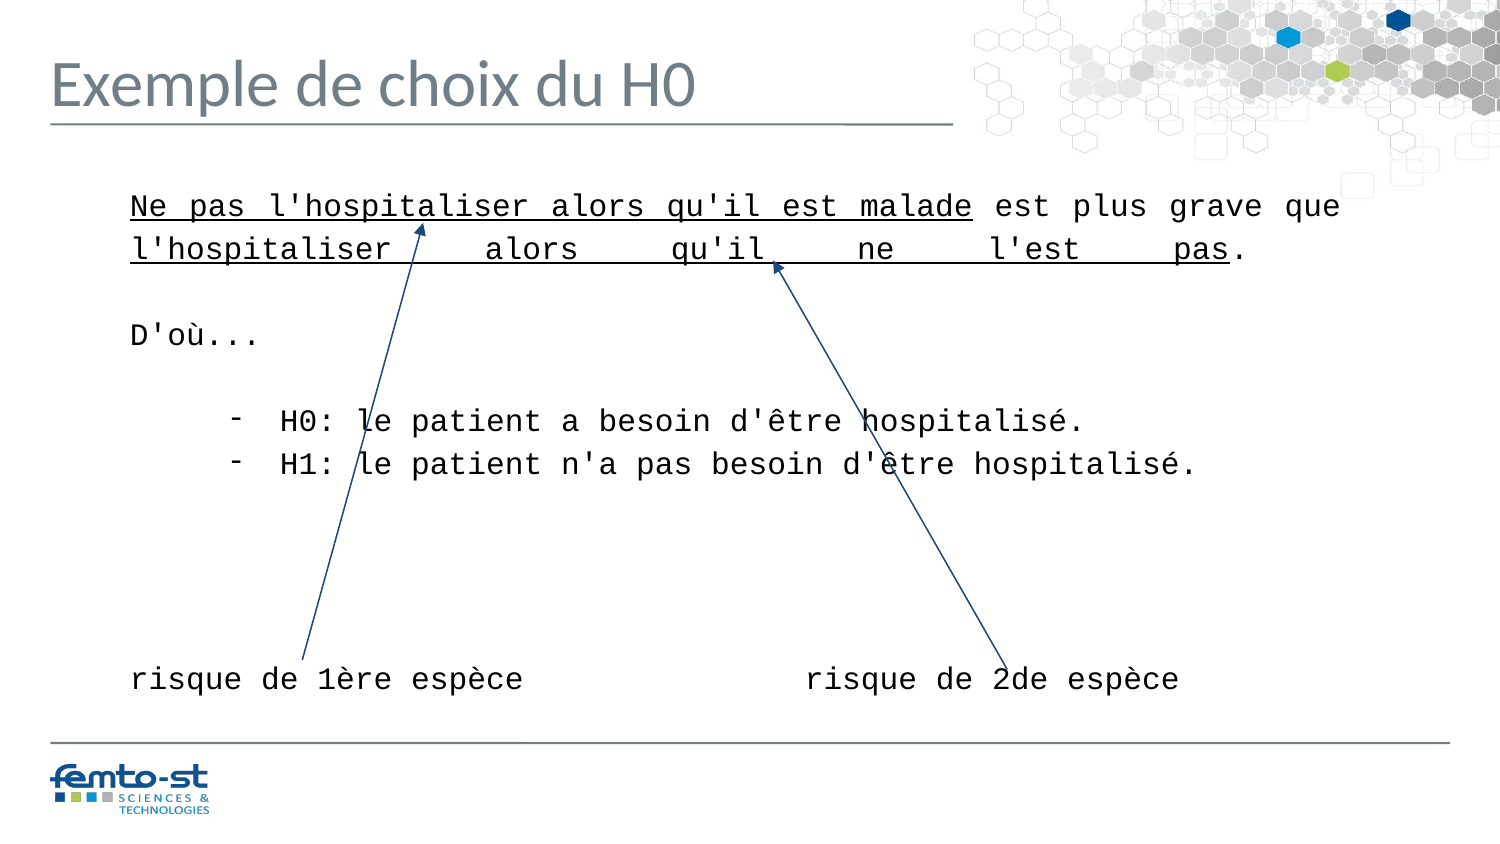

Exemple de choix du H0

Ne pas l'hospitaliser alors qu'il est malade est plus grave que l'hospitaliser alors qu'il ne l'est pas.
D'où...

H0: le patient a besoin d'être hospitalisé.
H1: le patient n'a pas besoin d'être hospitalisé.

risque de 1ère espèce               risque de 2de espèce